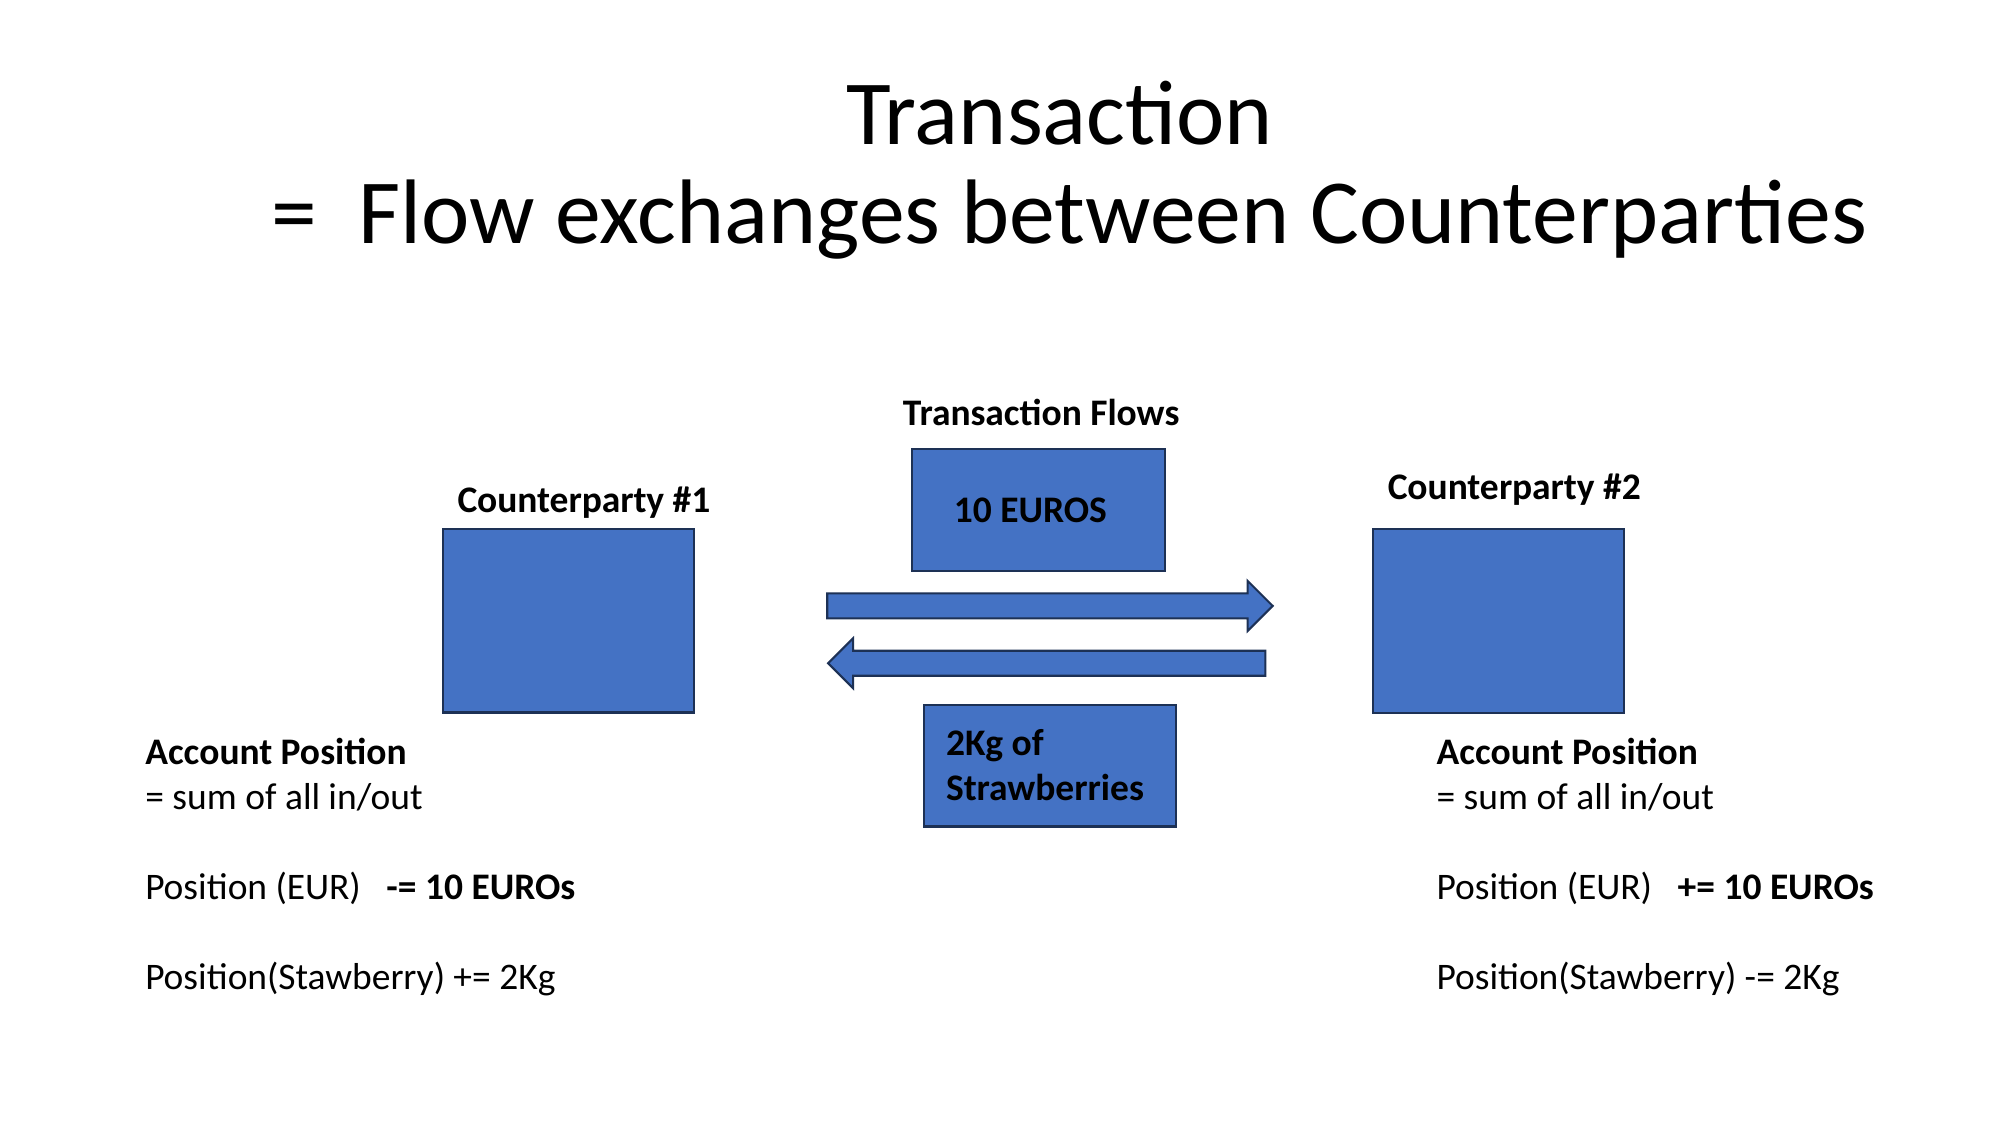

# Transaction =  Flow exchanges between Counterparties
Transaction Flows

Counterparty #2
Counterparty #1
10 EUROS

2Kg of Strawberries
Account Position
= sum of all in/out

Position (EUR)   -= 10 EUROs

Position(Stawberry) += 2Kg
Account Position
= sum of all in/out

Position (EUR)   += 10 EUROs

Position(Stawberry) -= 2Kg